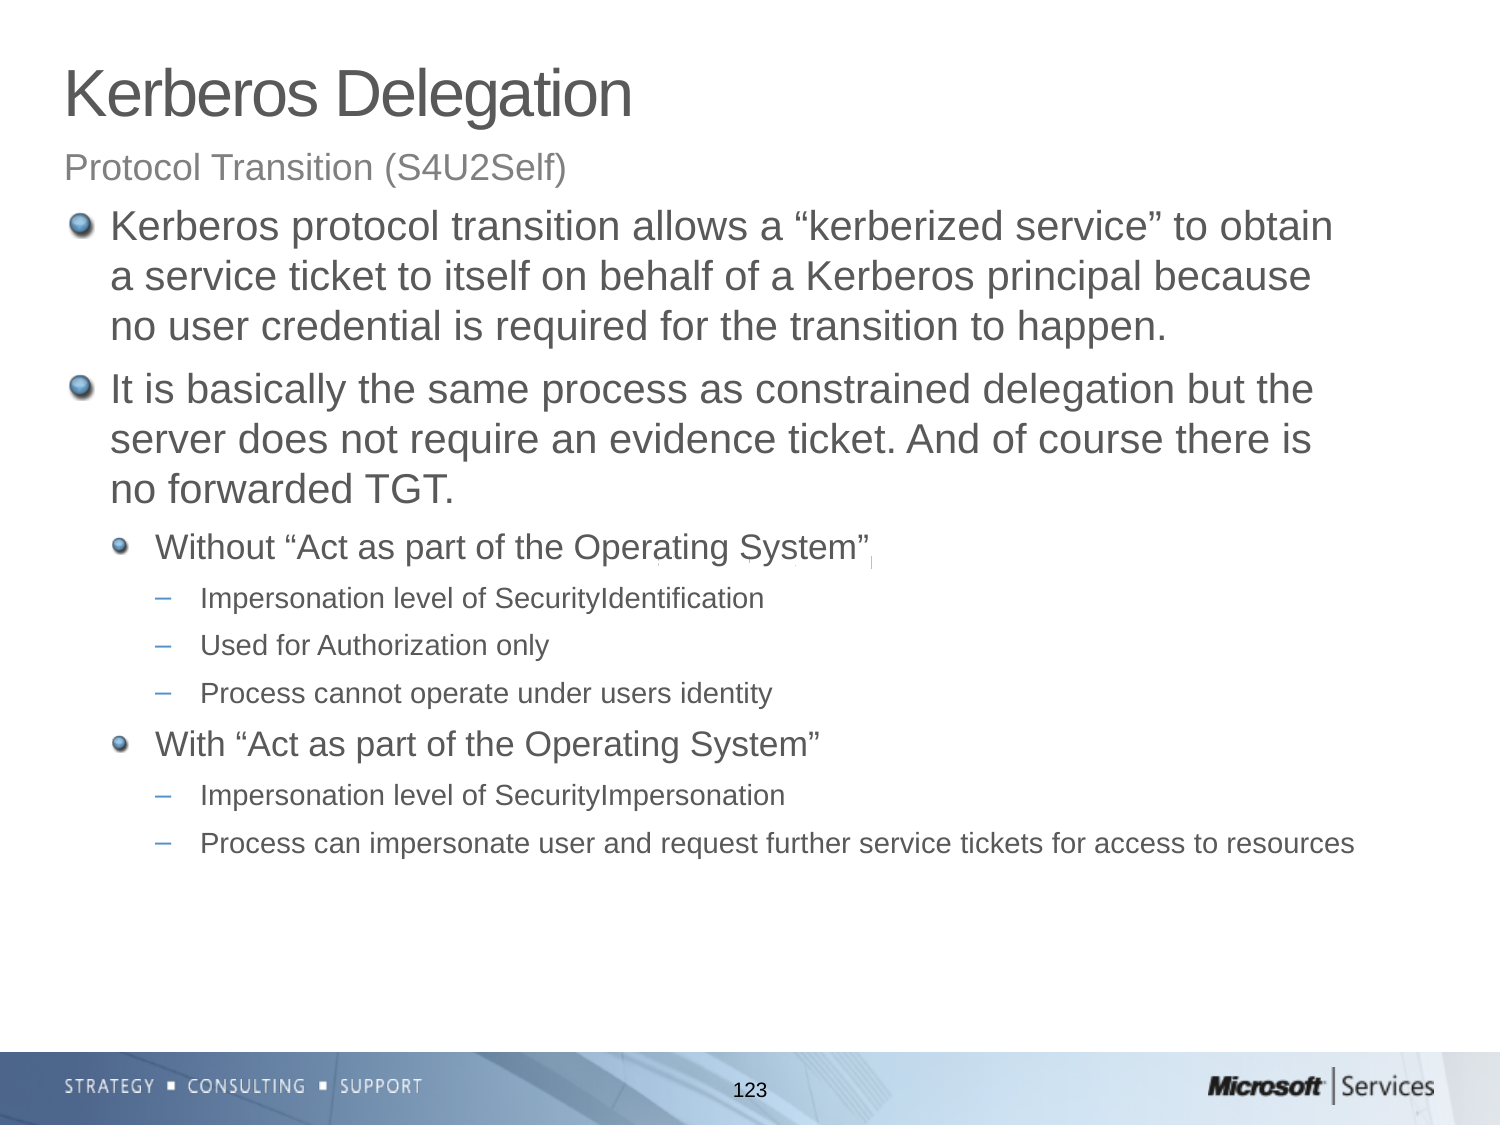

# Kerberos Delegation
Protocol Transition (S4U2Self)
Kerberos protocol transition allows a “kerberized service” to obtain a service ticket to itself on behalf of a Kerberos principal because no user credential is required for the transition to happen.
It is basically the same process as constrained delegation but the server does not require an evidence ticket. And of course there is no forwarded TGT.
Without “Act as part of the Operating System”
Impersonation level of SecurityIdentification
Used for Authorization only
Process cannot operate under users identity
With “Act as part of the Operating System”
Impersonation level of SecurityImpersonation
Process can impersonate user and request further service tickets for access to resources